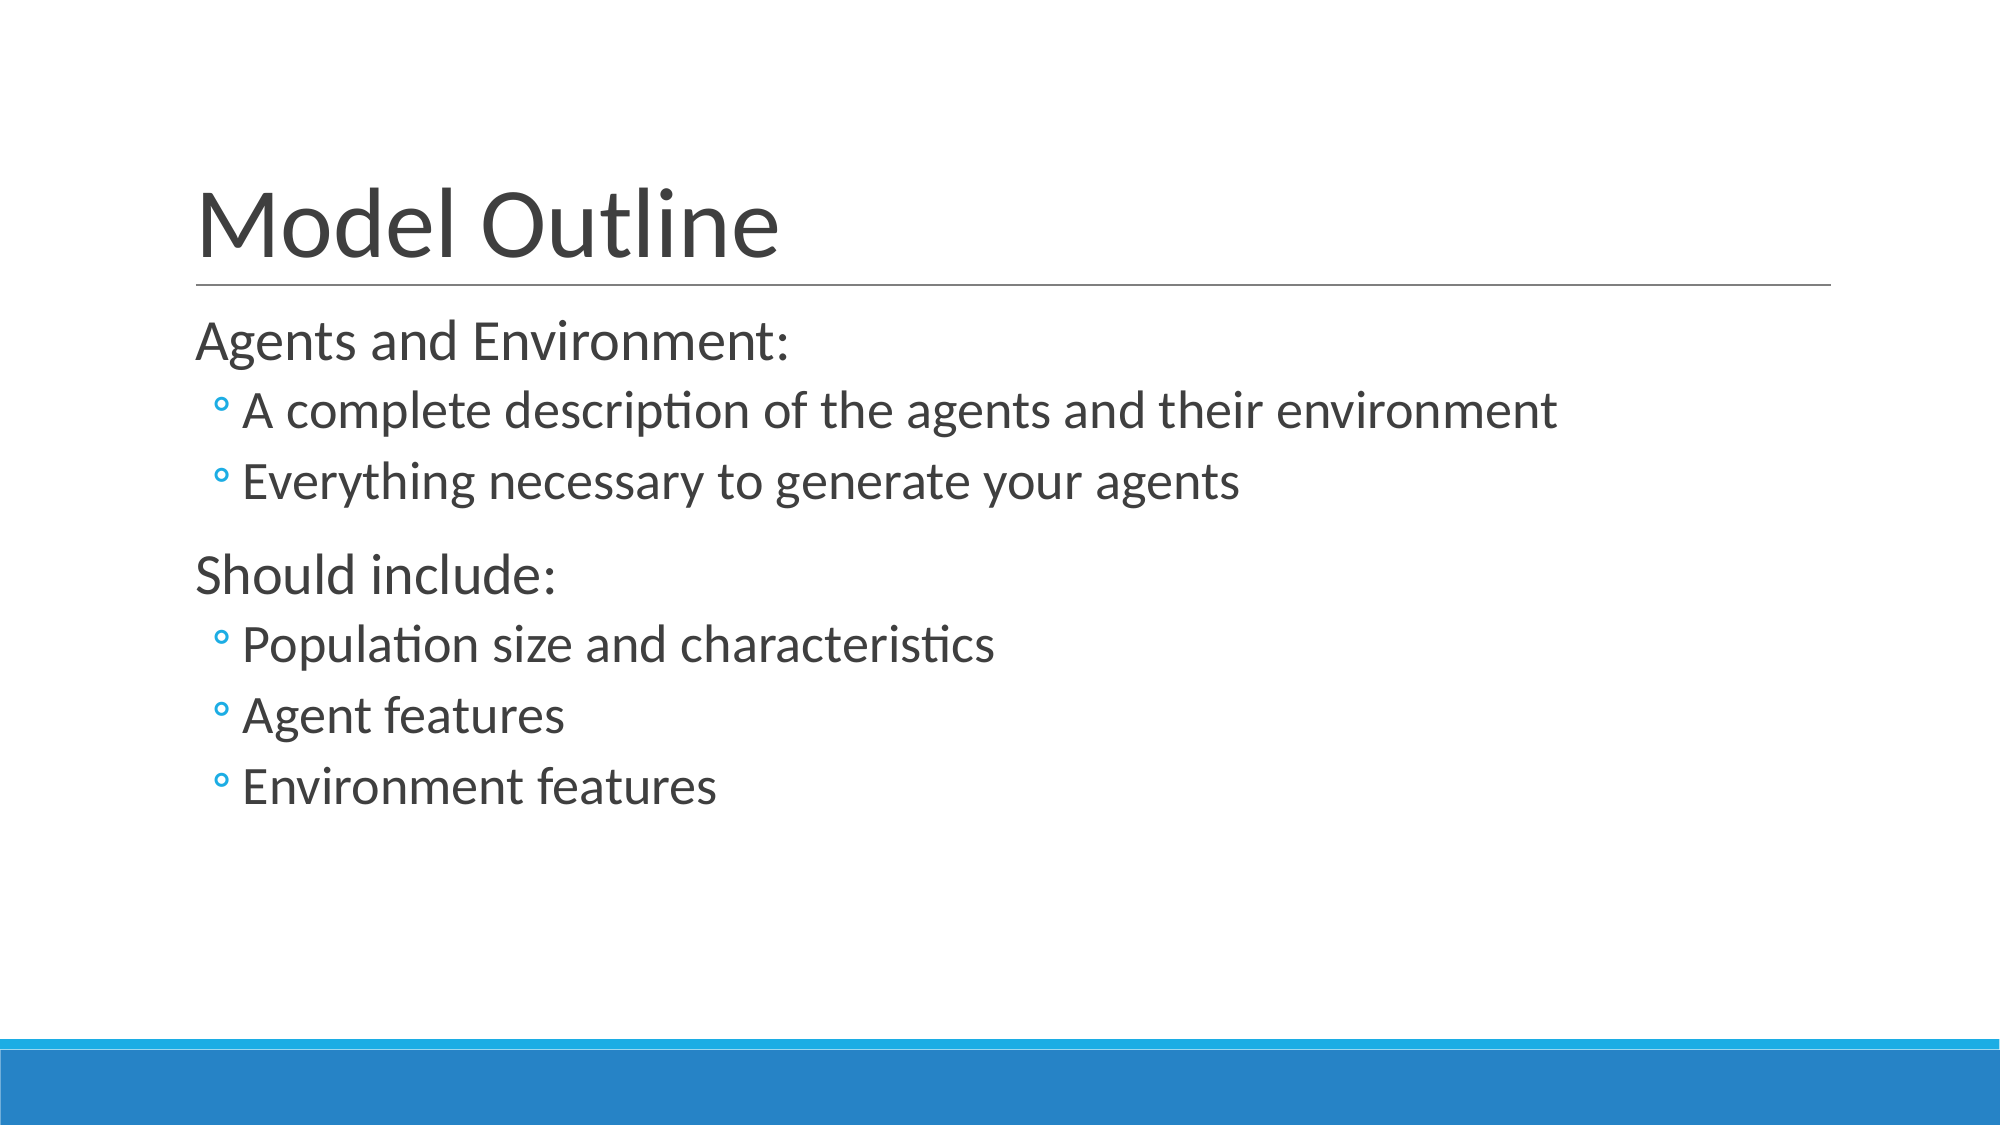

# Model Outline
Agents and Environment:
A complete description of the agents and their environment
Everything necessary to generate your agents
Should include:
Population size and characteristics
Agent features
Environment features